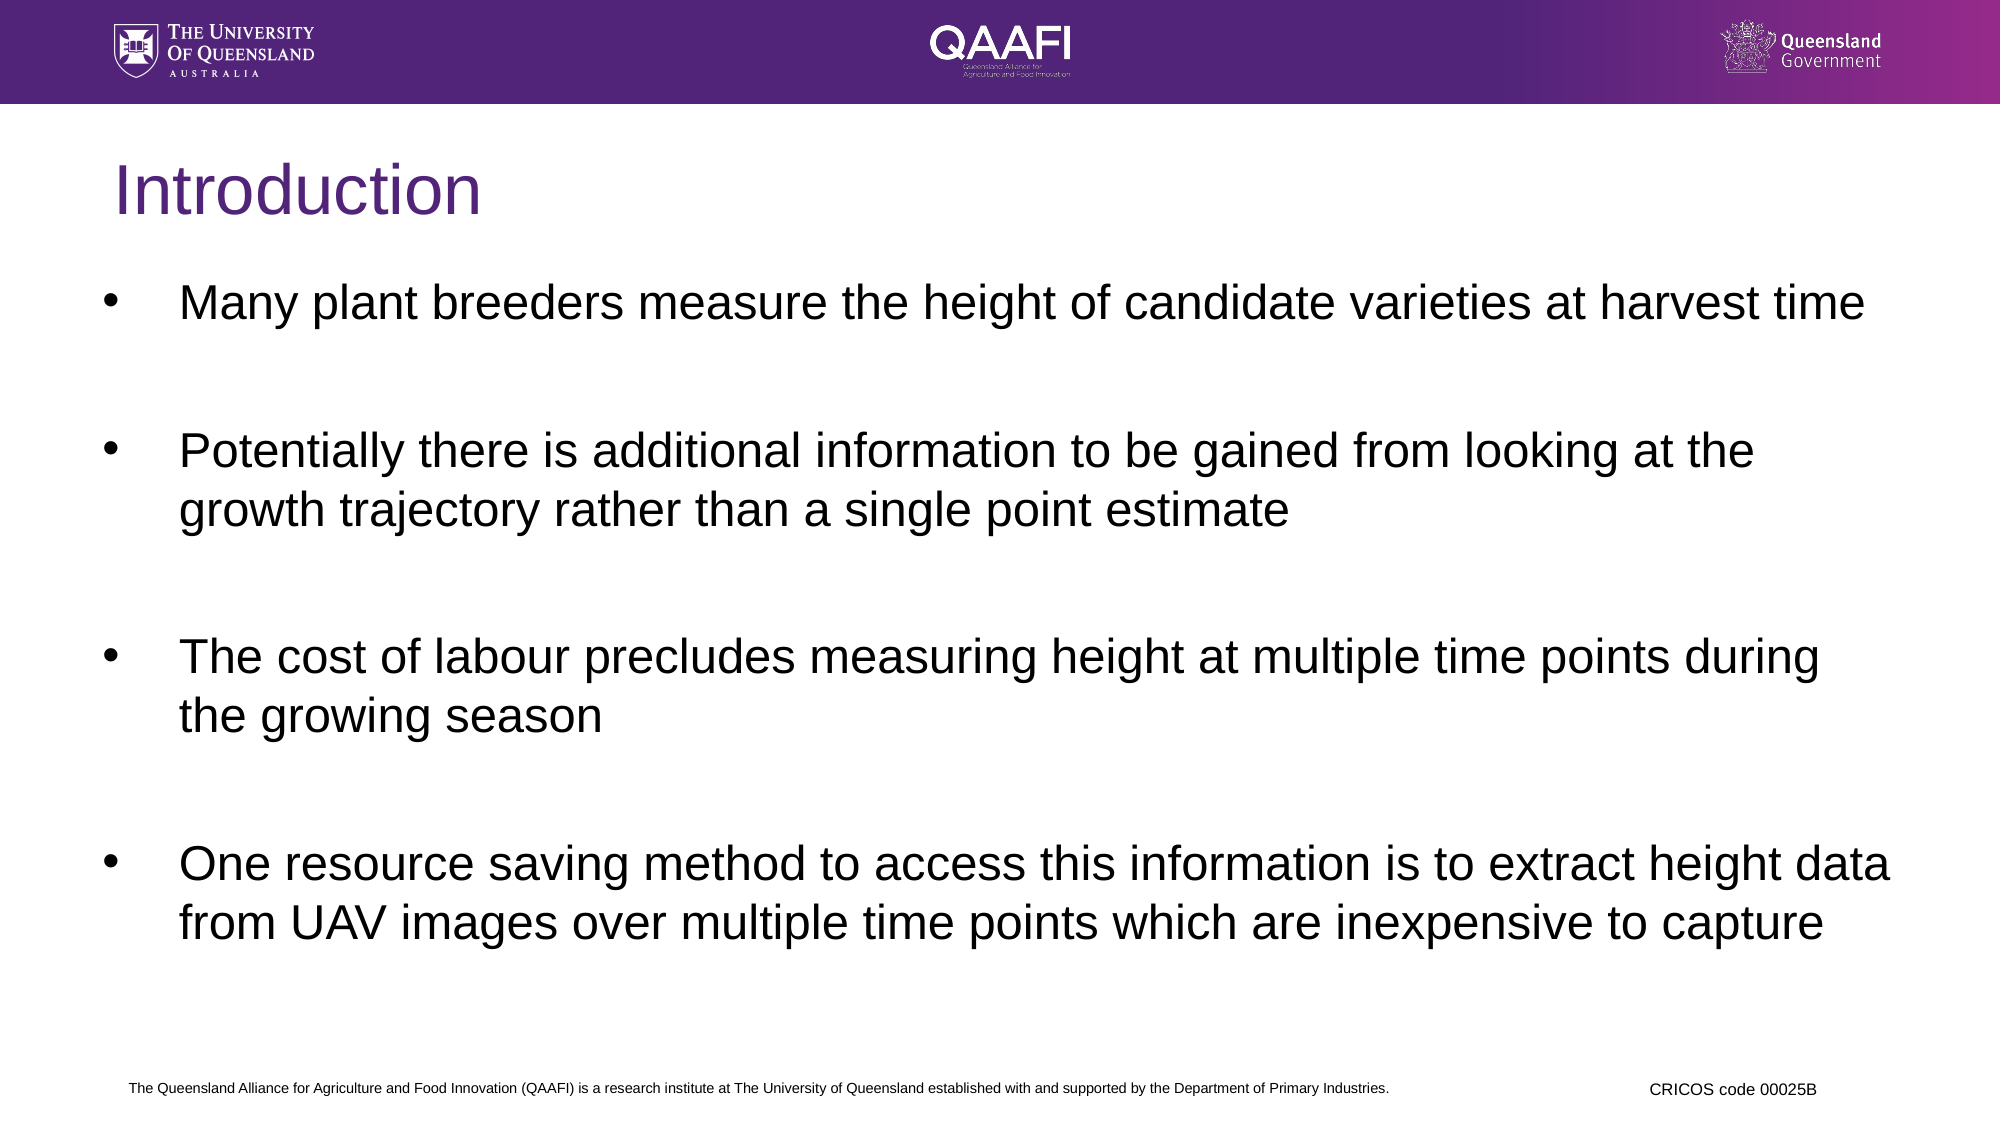

# Introduction
Many plant breeders measure the height of candidate varieties at harvest time

Potentially there is additional information to be gained from looking at the growth trajectory rather than a single point estimate

The cost of labour precludes measuring height at multiple time points during the growing season

One resource saving method to access this information is to extract height data from UAV images over multiple time points which are inexpensive to capture